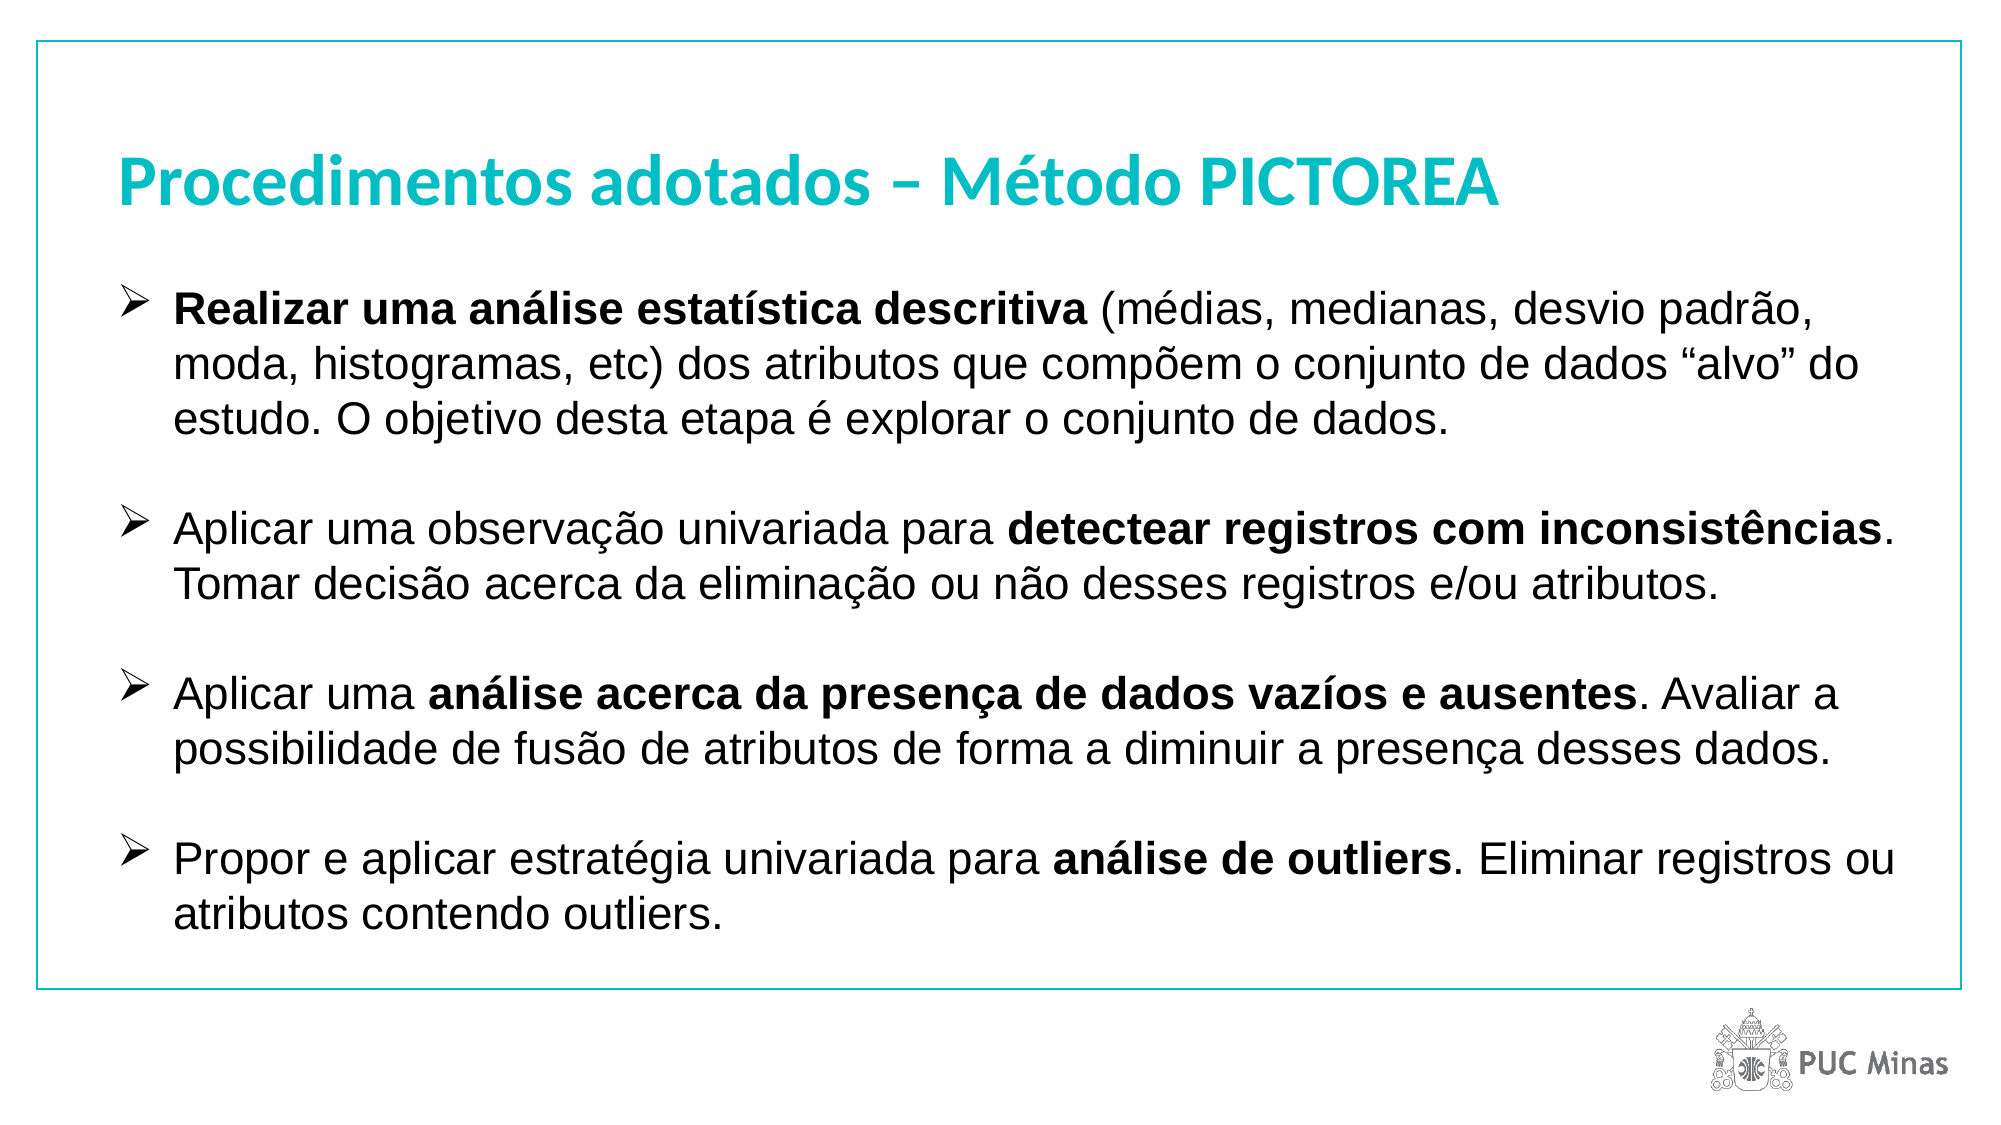

Procedimentos adotados – Método PICTOREA
Realizar uma análise estatística descritiva (médias, medianas, desvio padrão, moda, histogramas, etc) dos atributos que compõem o conjunto de dados “alvo” do estudo. O objetivo desta etapa é explorar o conjunto de dados.

Aplicar uma observação univariada para detectear registros com inconsistências. Tomar decisão acerca da eliminação ou não desses registros e/ou atributos.

Aplicar uma análise acerca da presença de dados vazíos e ausentes. Avaliar a possibilidade de fusão de atributos de forma a diminuir a presença desses dados.

Propor e aplicar estratégia univariada para análise de outliers. Eliminar registros ou atributos contendo outliers.